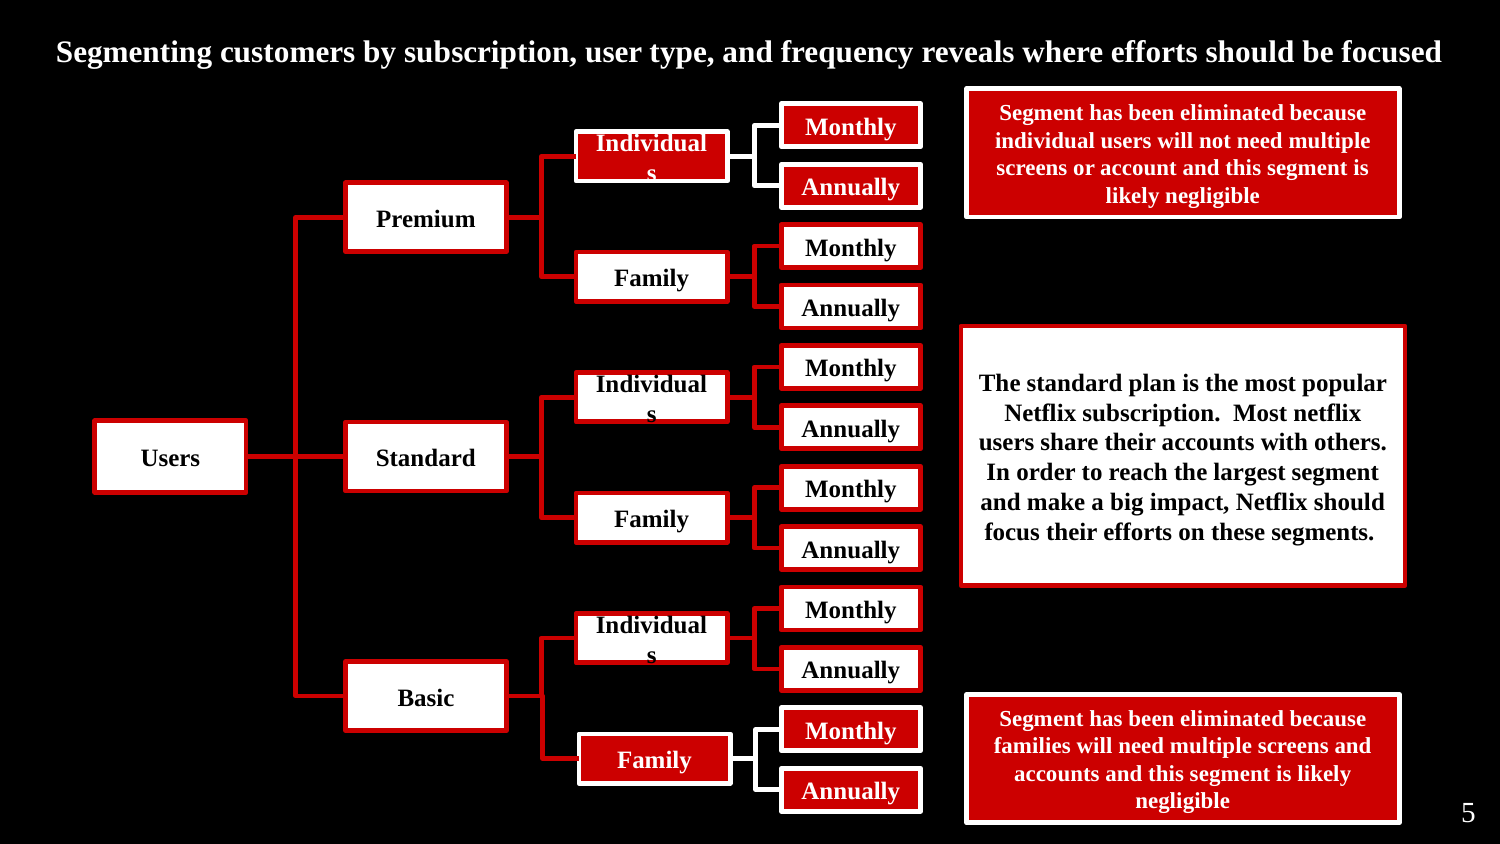

Segmenting customers by subscription, user type, and frequency reveals where efforts should be focused
Segment has been eliminated because individual users will not need multiple screens or account and this segment is likely negligible
Monthly
Individuals
Annually
Premium
Monthly
Family
Annually
The standard plan is the most popular Netflix subscription.  Most netflix users share their accounts with others. In order to reach the largest segment and make a big impact, Netflix should focus their efforts on these segments.
Monthly
Individuals
Annually
Users
Standard
Monthly
Family
Annually
Monthly
Individuals
Annually
Basic
Segment has been eliminated because families will need multiple screens and accounts and this segment is likely negligible
Monthly
Family
Annually
5